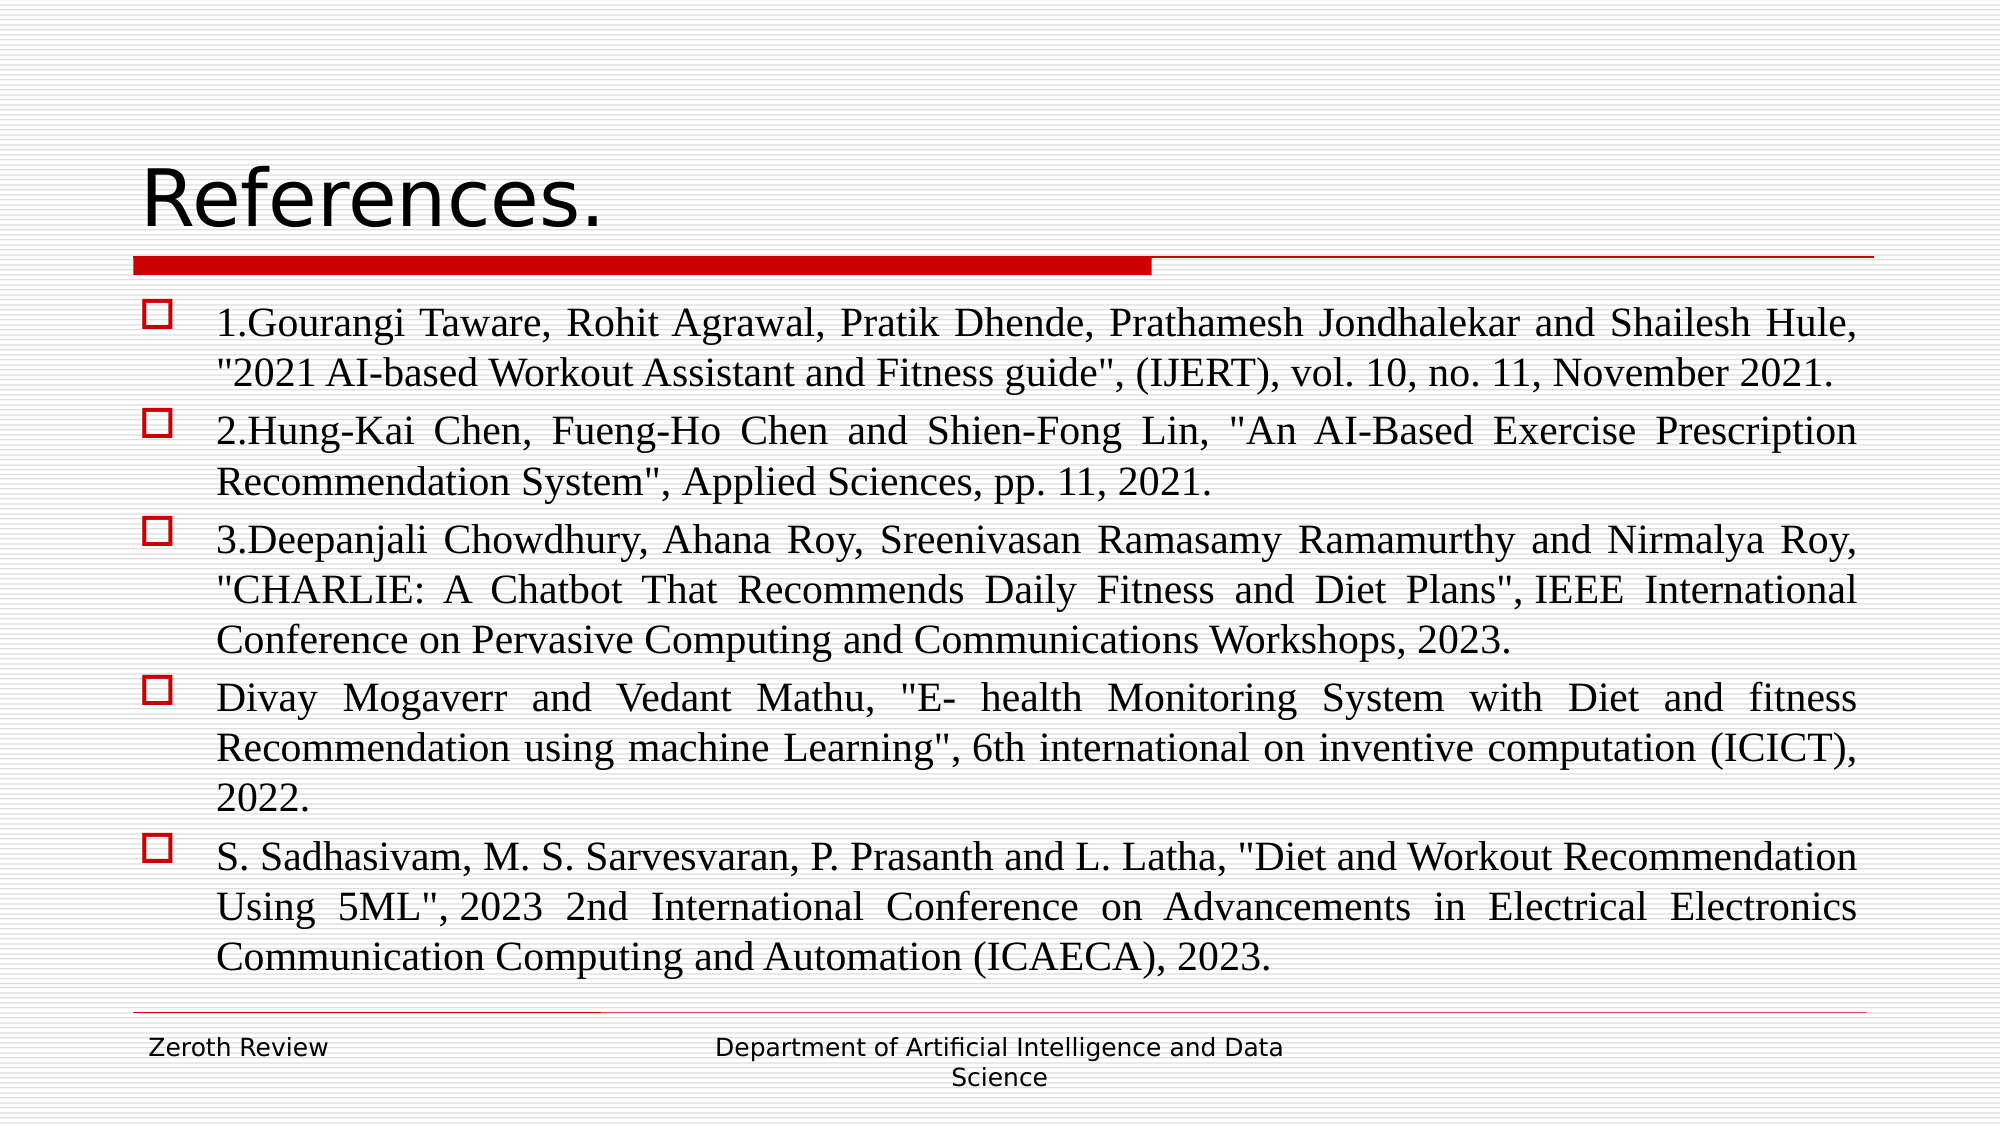

# References.
1.Gourangi Taware, Rohit Agrawal, Pratik Dhende, Prathamesh Jondhalekar and Shailesh Hule, "2021 AI-based Workout Assistant and Fitness guide", (IJERT), vol. 10, no. 11, November 2021.
2.Hung-Kai Chen, Fueng-Ho Chen and Shien-Fong Lin, "An AI-Based Exercise Prescription Recommendation System", Applied Sciences, pp. 11, 2021.
3.Deepanjali Chowdhury, Ahana Roy, Sreenivasan Ramasamy Ramamurthy and Nirmalya Roy, "CHARLIE: A Chatbot That Recommends Daily Fitness and Diet Plans", IEEE International Conference on Pervasive Computing and Communications Workshops, 2023.
Divay Mogaverr and Vedant Mathu, "E- health Monitoring System with Diet and fitness Recommendation using machine Learning", 6th international on inventive computation (ICICT), 2022.
S. Sadhasivam, M. S. Sarvesvaran, P. Prasanth and L. Latha, "Diet and Workout Recommendation Using 5ML", 2023 2nd International Conference on Advancements in Electrical Electronics Communication Computing and Automation (ICAECA), 2023.
Zeroth Review
Department of Artificial Intelligence and Data Science
35